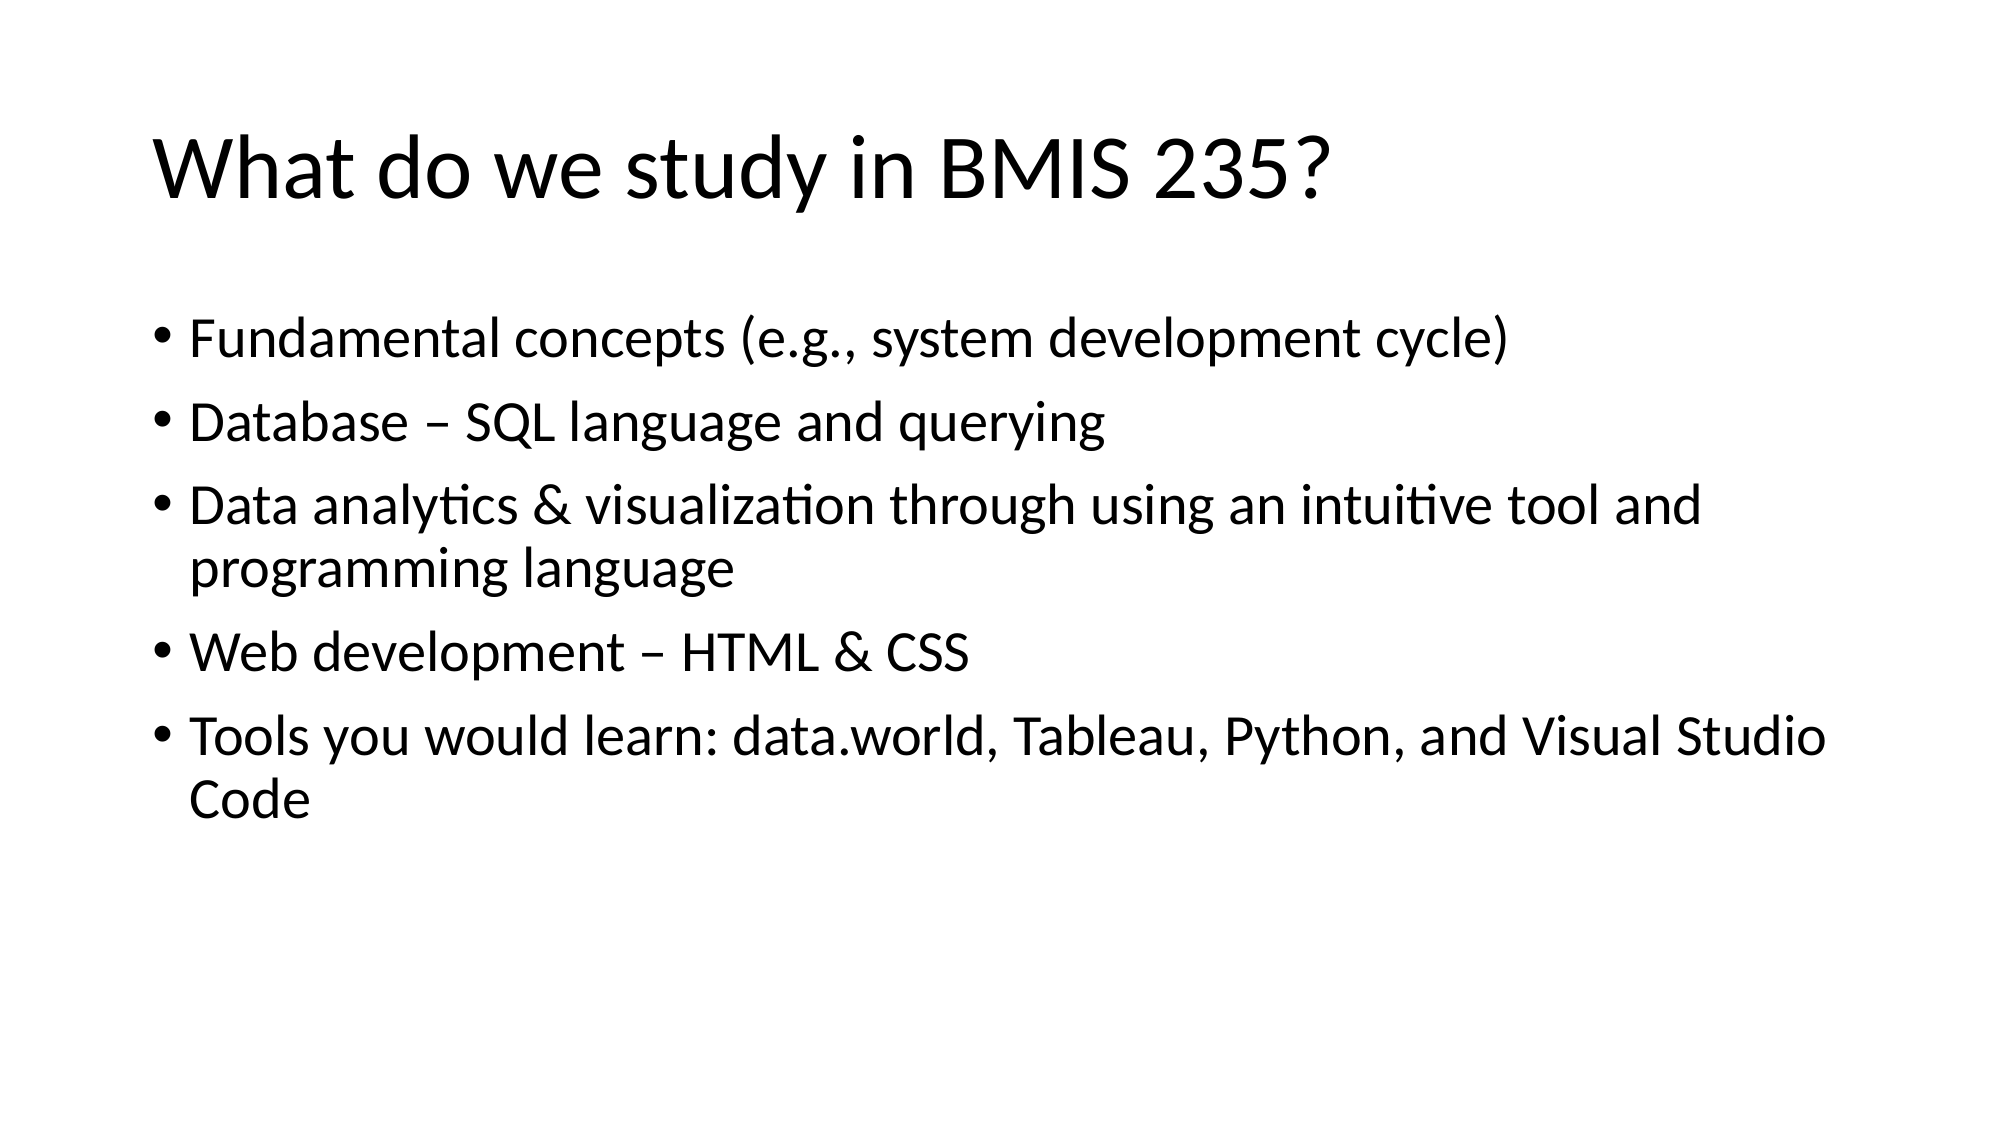

# What do we study in BMIS 235?
Fundamental concepts (e.g., system development cycle)
Database – SQL language and querying
Data analytics & visualization through using an intuitive tool and programming language
Web development – HTML & CSS
Tools you would learn: data.world, Tableau, Python, and Visual Studio Code